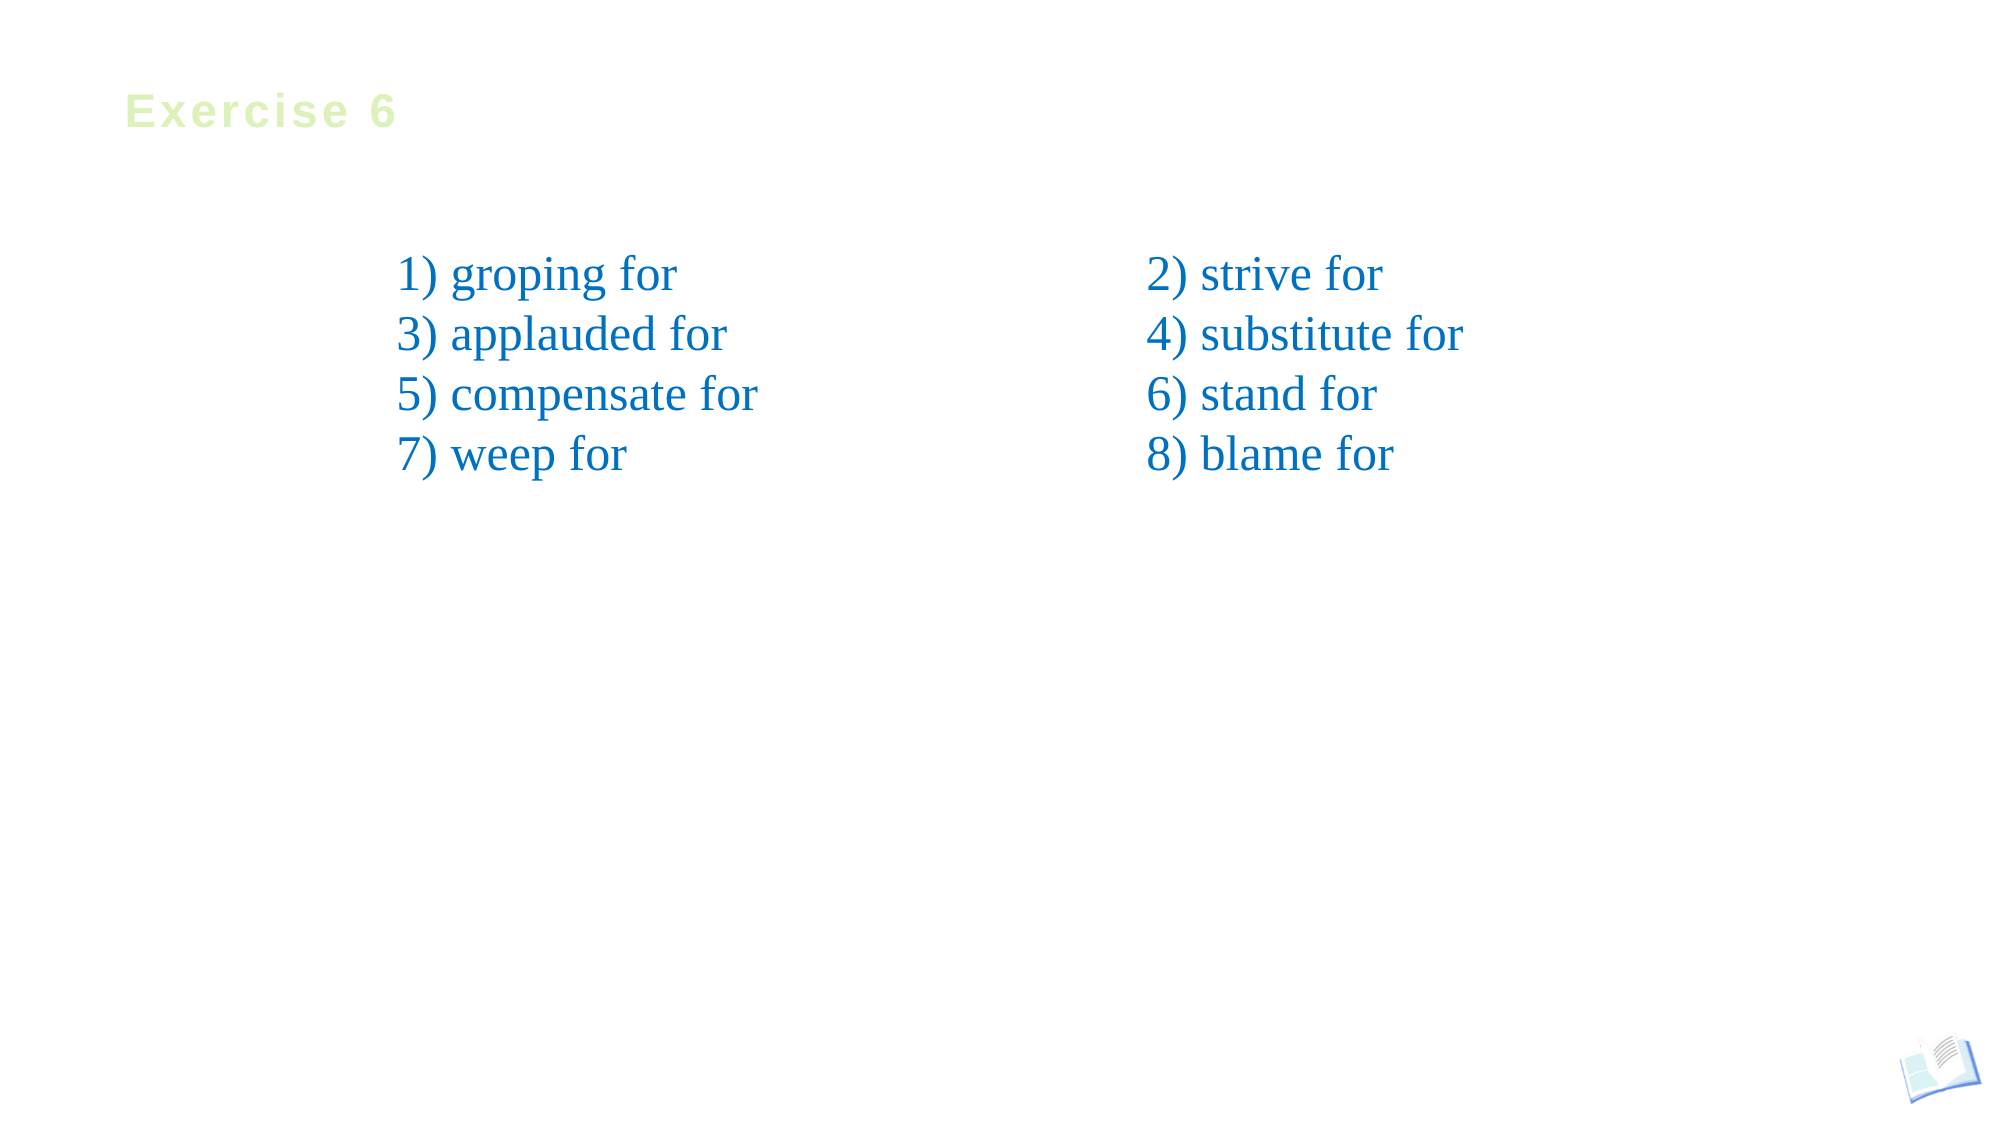

# Exercise 6
1) groping for				2) strive for
3) applauded for			4) substitute for
5) compensate for			6) stand for
7) weep for				8) blame for